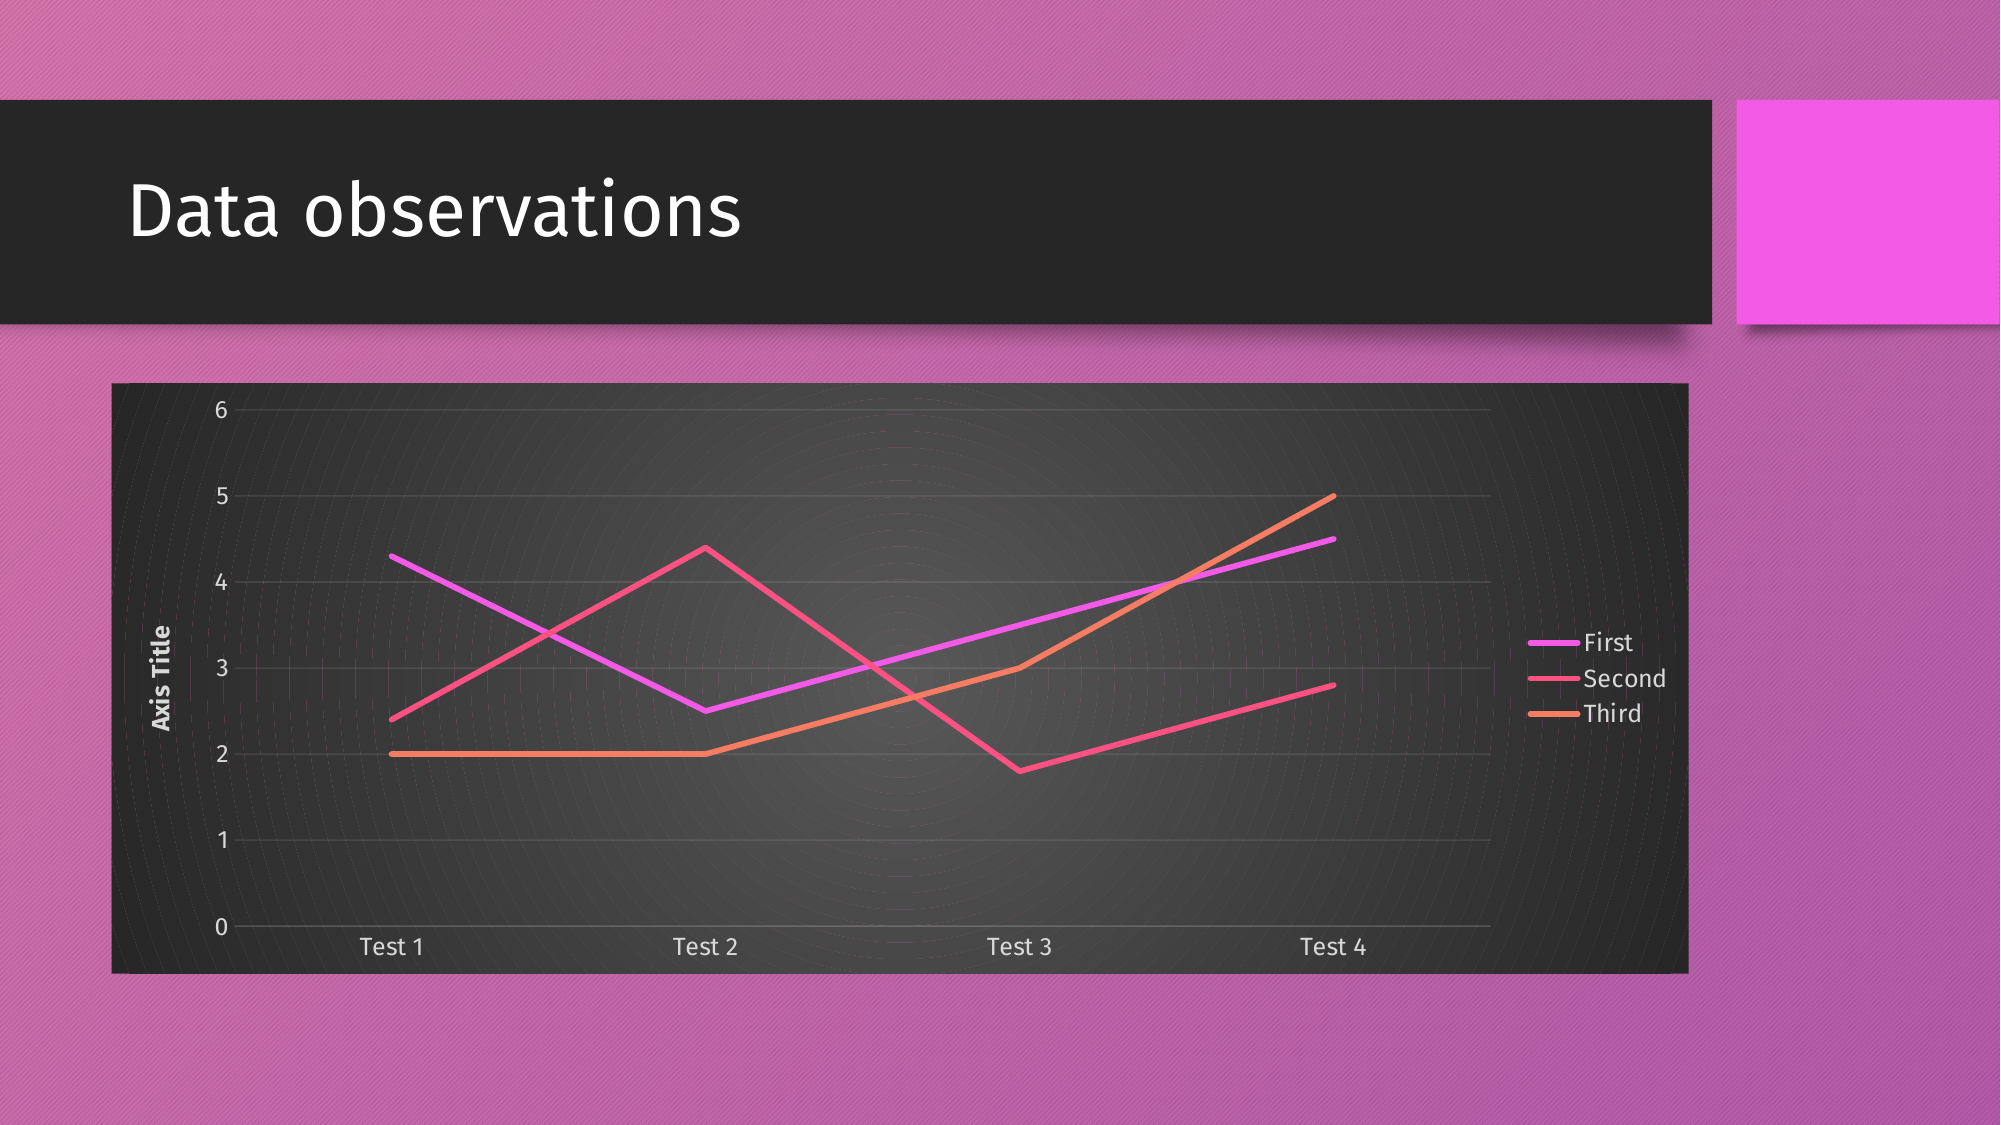

# Data observations

### Chart

| Category | First | Second | Third |
|---|---|---|---|
| Test 1 | 4.3 | 2.4 | 2.0 |
| Test 2 | 2.5 | 4.4 | 2.0 |
| Test 3 | 3.5 | 1.8 | 3.0 |
| Test 4 | 4.5 | 2.8 | 5.0 |